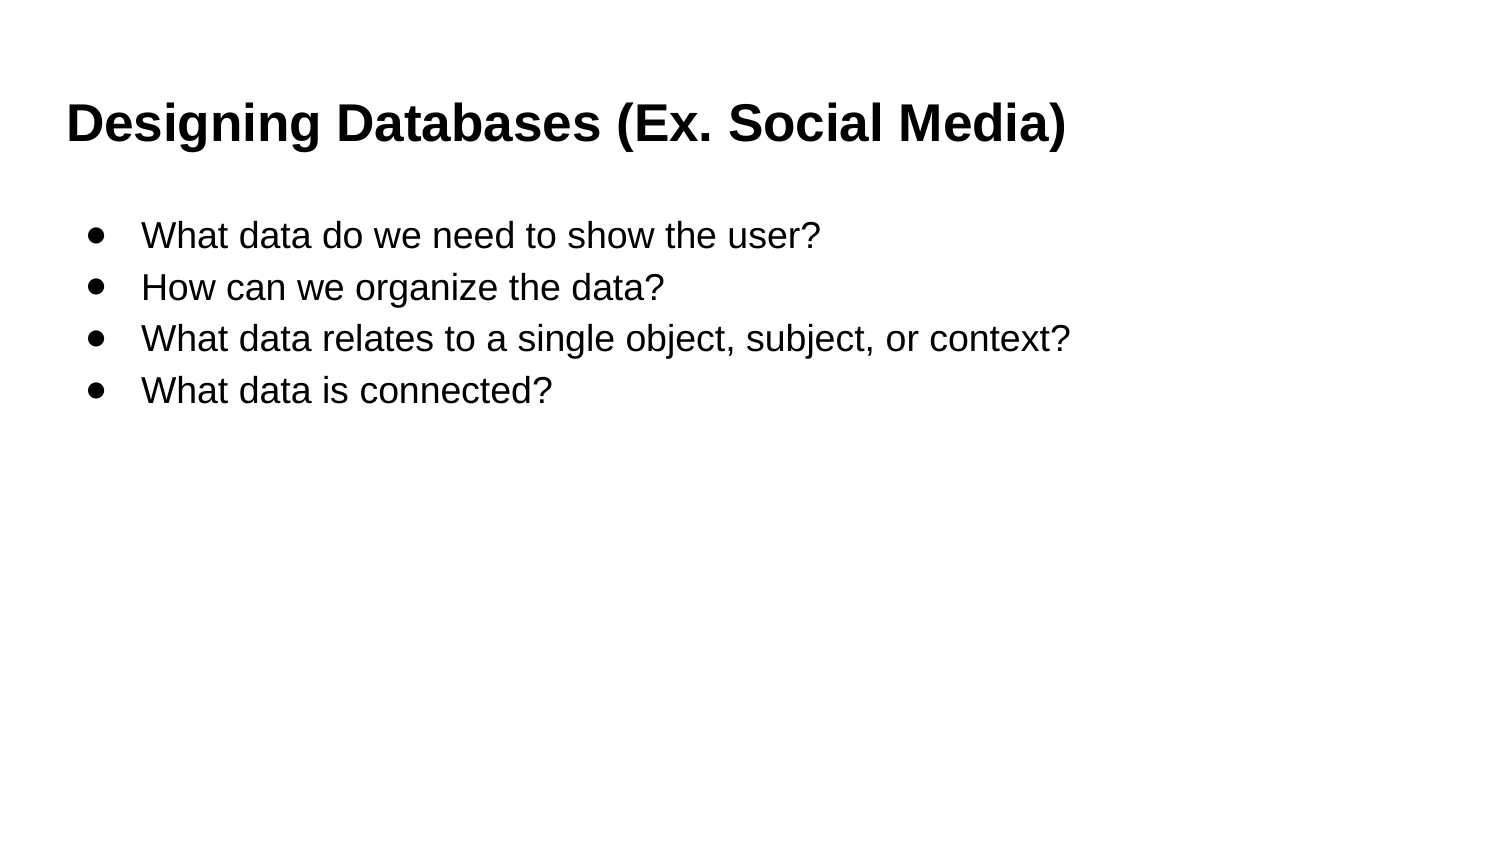

# Designing Databases (Ex. Social Media)
What data do we need to show the user?
How can we organize the data?
What data relates to a single object, subject, or context?
What data is connected?